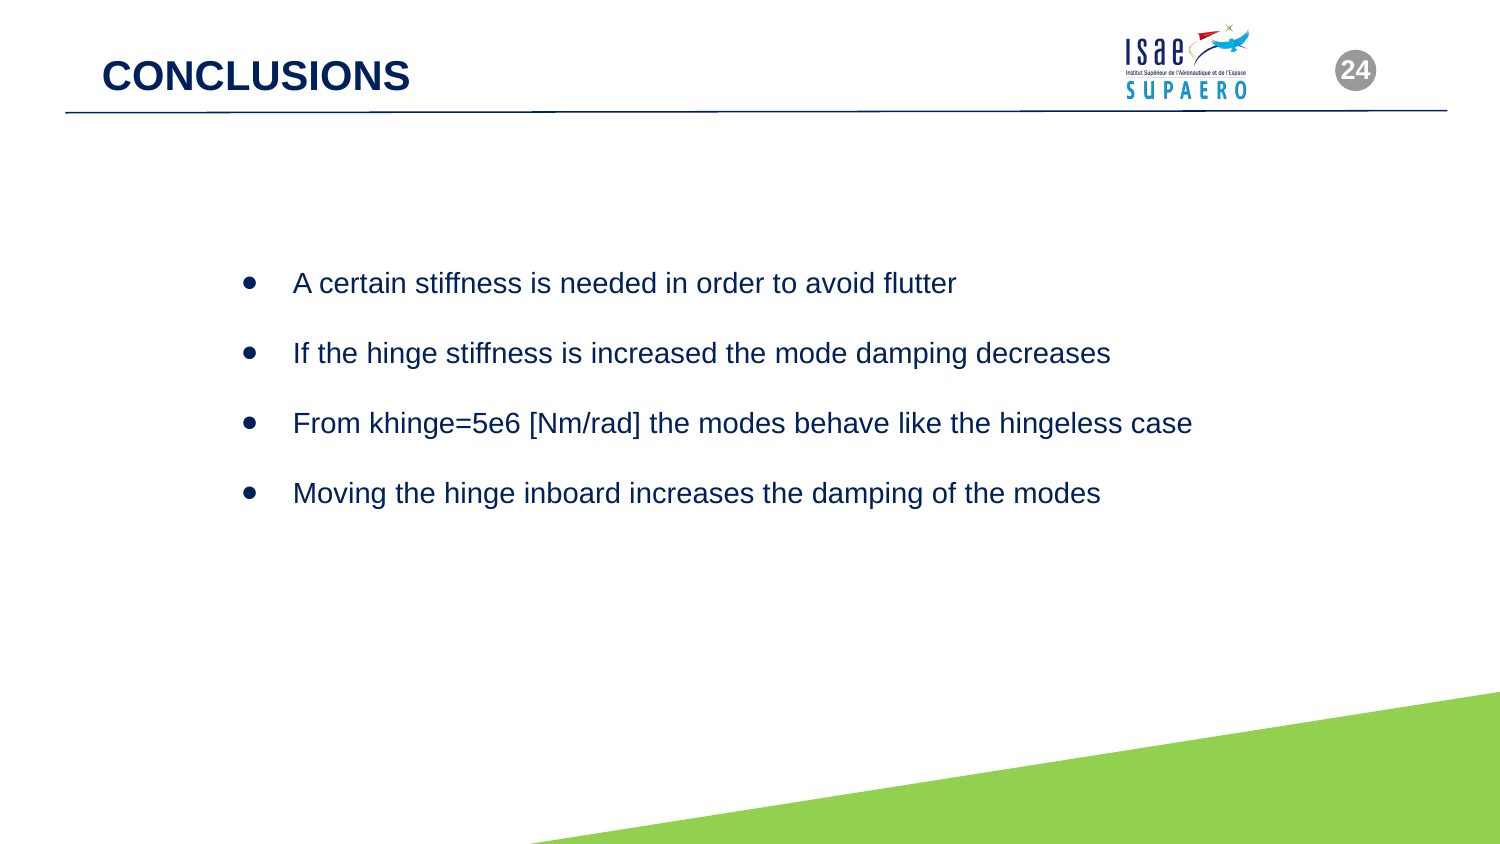

CONCLUSIONS
24
A certain stiffness is needed in order to avoid flutter

If the hinge stiffness is increased the mode damping decreases
From khinge=5e6 [Nm/rad] the modes behave like the hingeless case
Moving the hinge inboard increases the damping of the modes